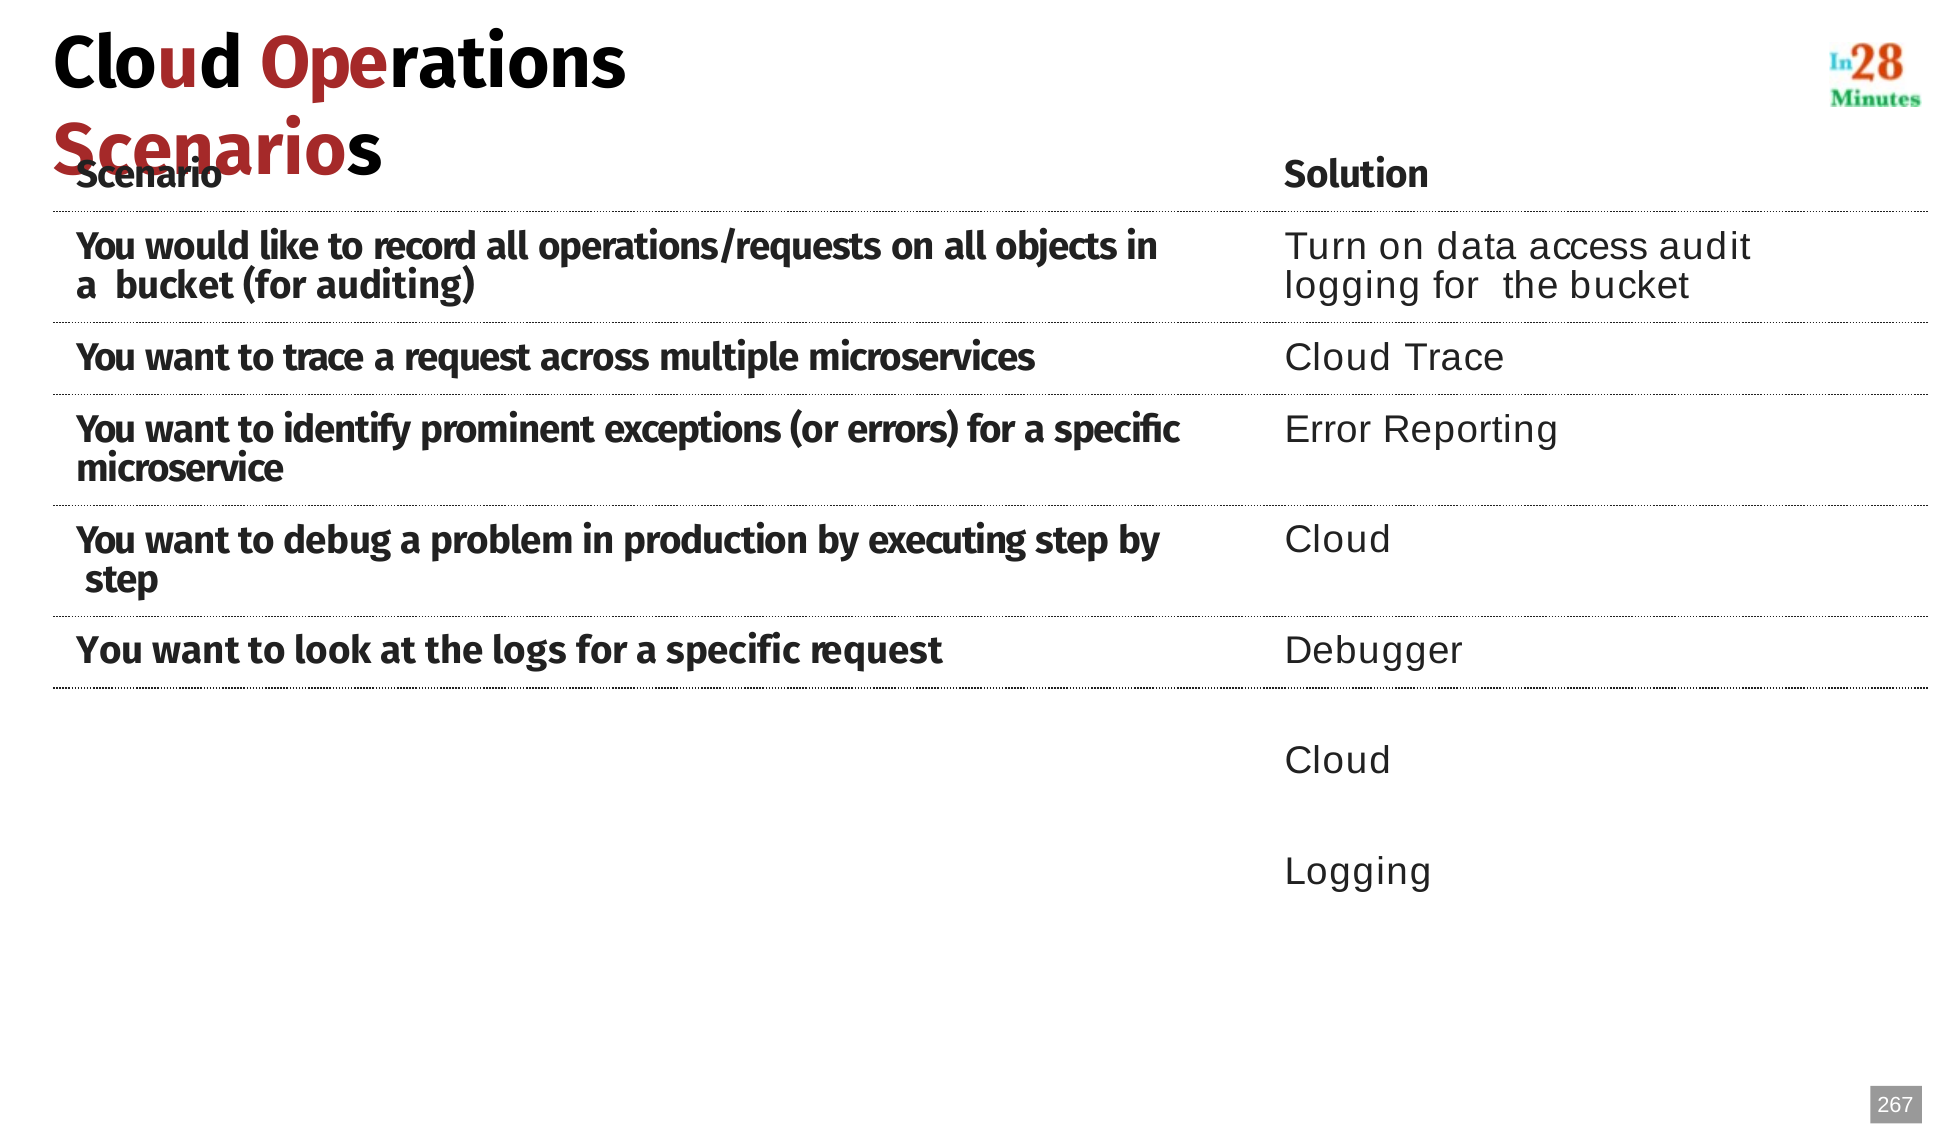

# Cloud Operations Scenarios
Scenario
You would like to record all operations/requests on all objects in a  bucket (for auditing)
You want to trace a request across multiple microservices
You want to identify prominent exceptions (or errors) for a specific  microservice
You want to debug a problem in production by executing step by  step
You want to look at the logs for a specific request
Solution
Turn on data access audit logging for  the bucket
Cloud Trace
Error Reporting
Cloud Debugger  Cloud Logging

267